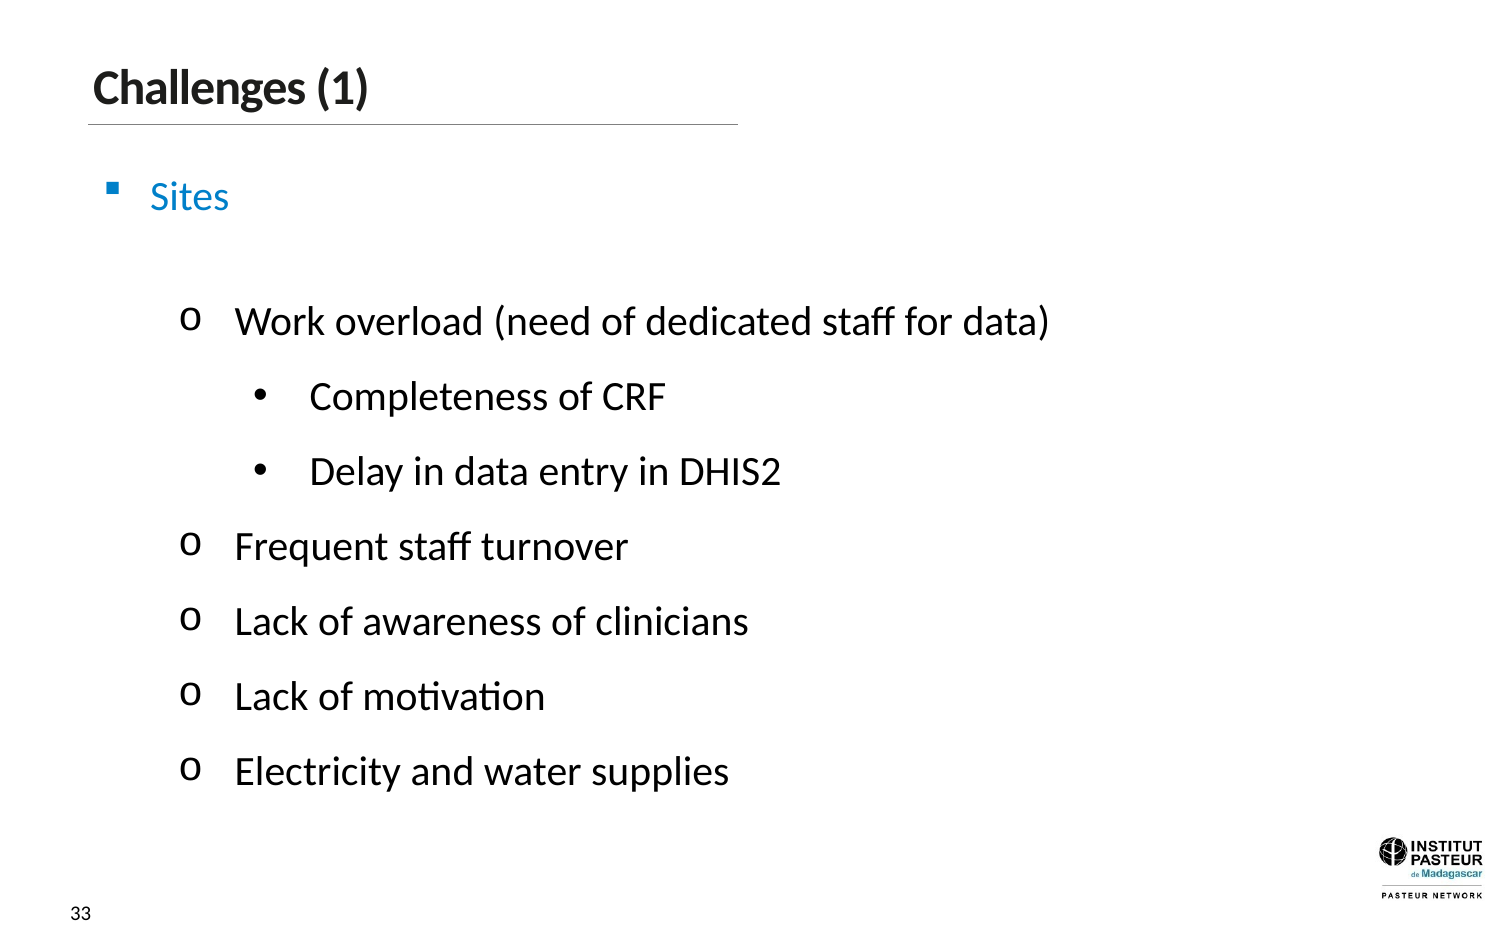

# Challenges (1)
Sites

Work overload (need of dedicated staff for data)
Completeness of CRF
Delay in data entry in DHIS2
Frequent staff turnover
Lack of awareness of clinicians
Lack of motivation
Electricity and water supplies

33
11